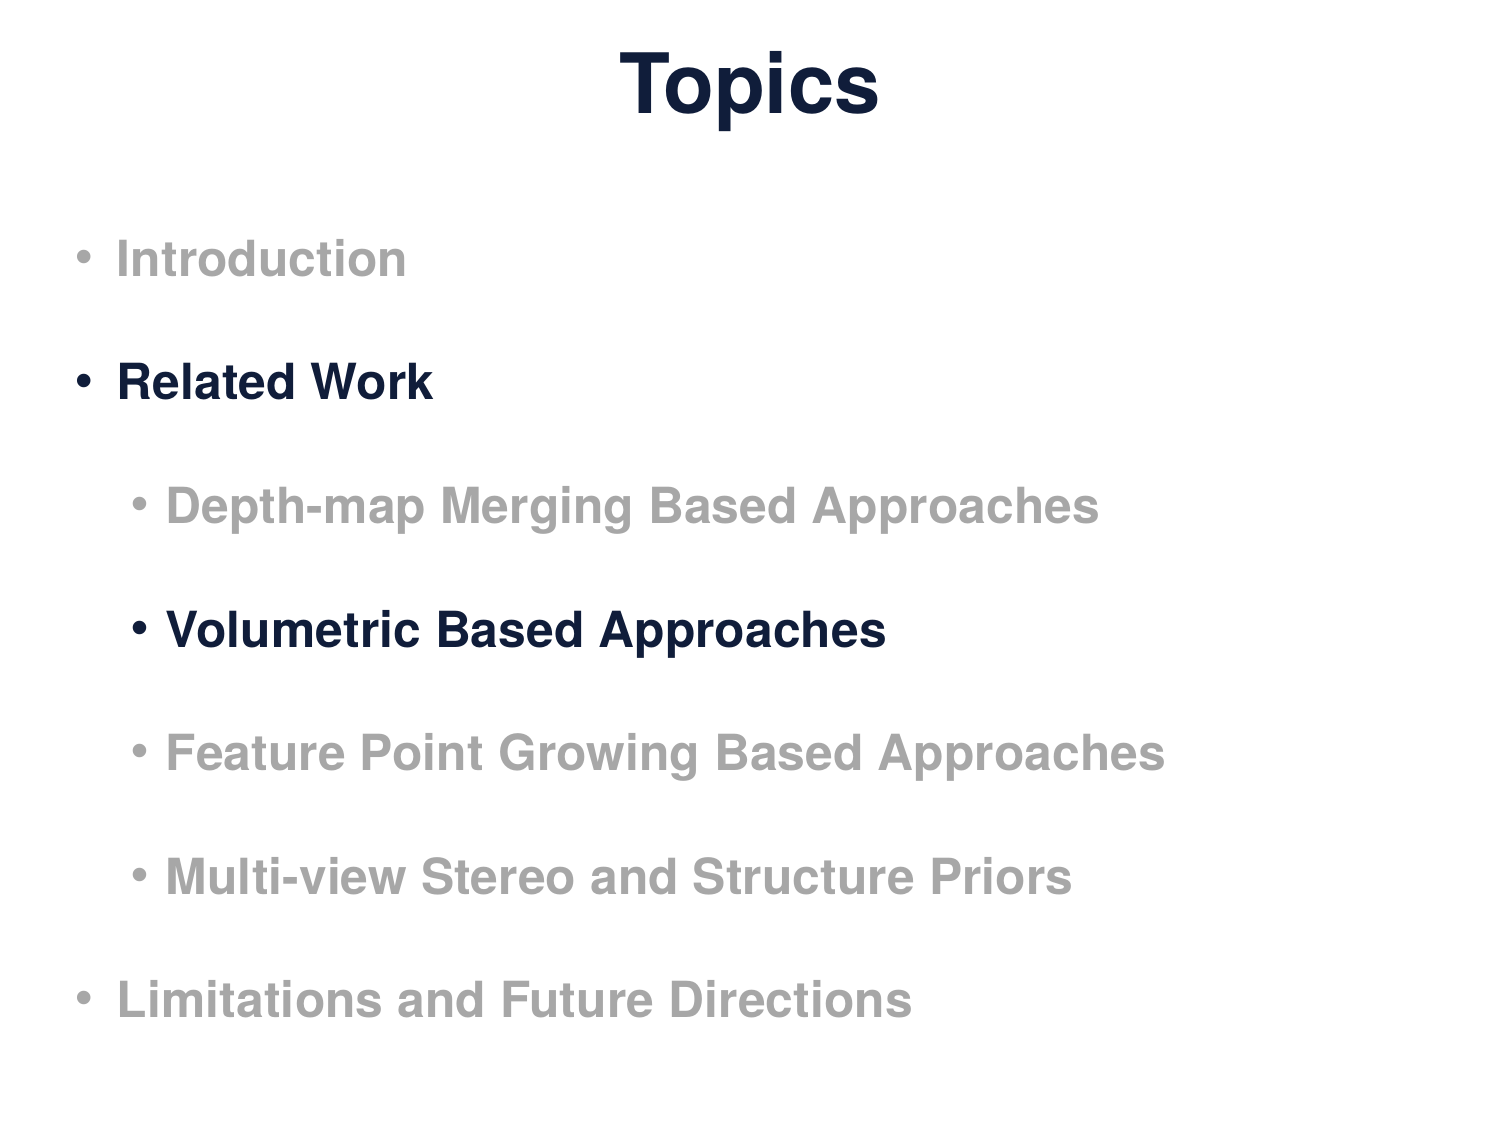

# Topics
Introduction
Related Work
Depth-map Merging Based Approaches
Volumetric Based Approaches
Feature Point Growing Based Approaches
Multi-view Stereo and Structure Priors
Limitations and Future Directions